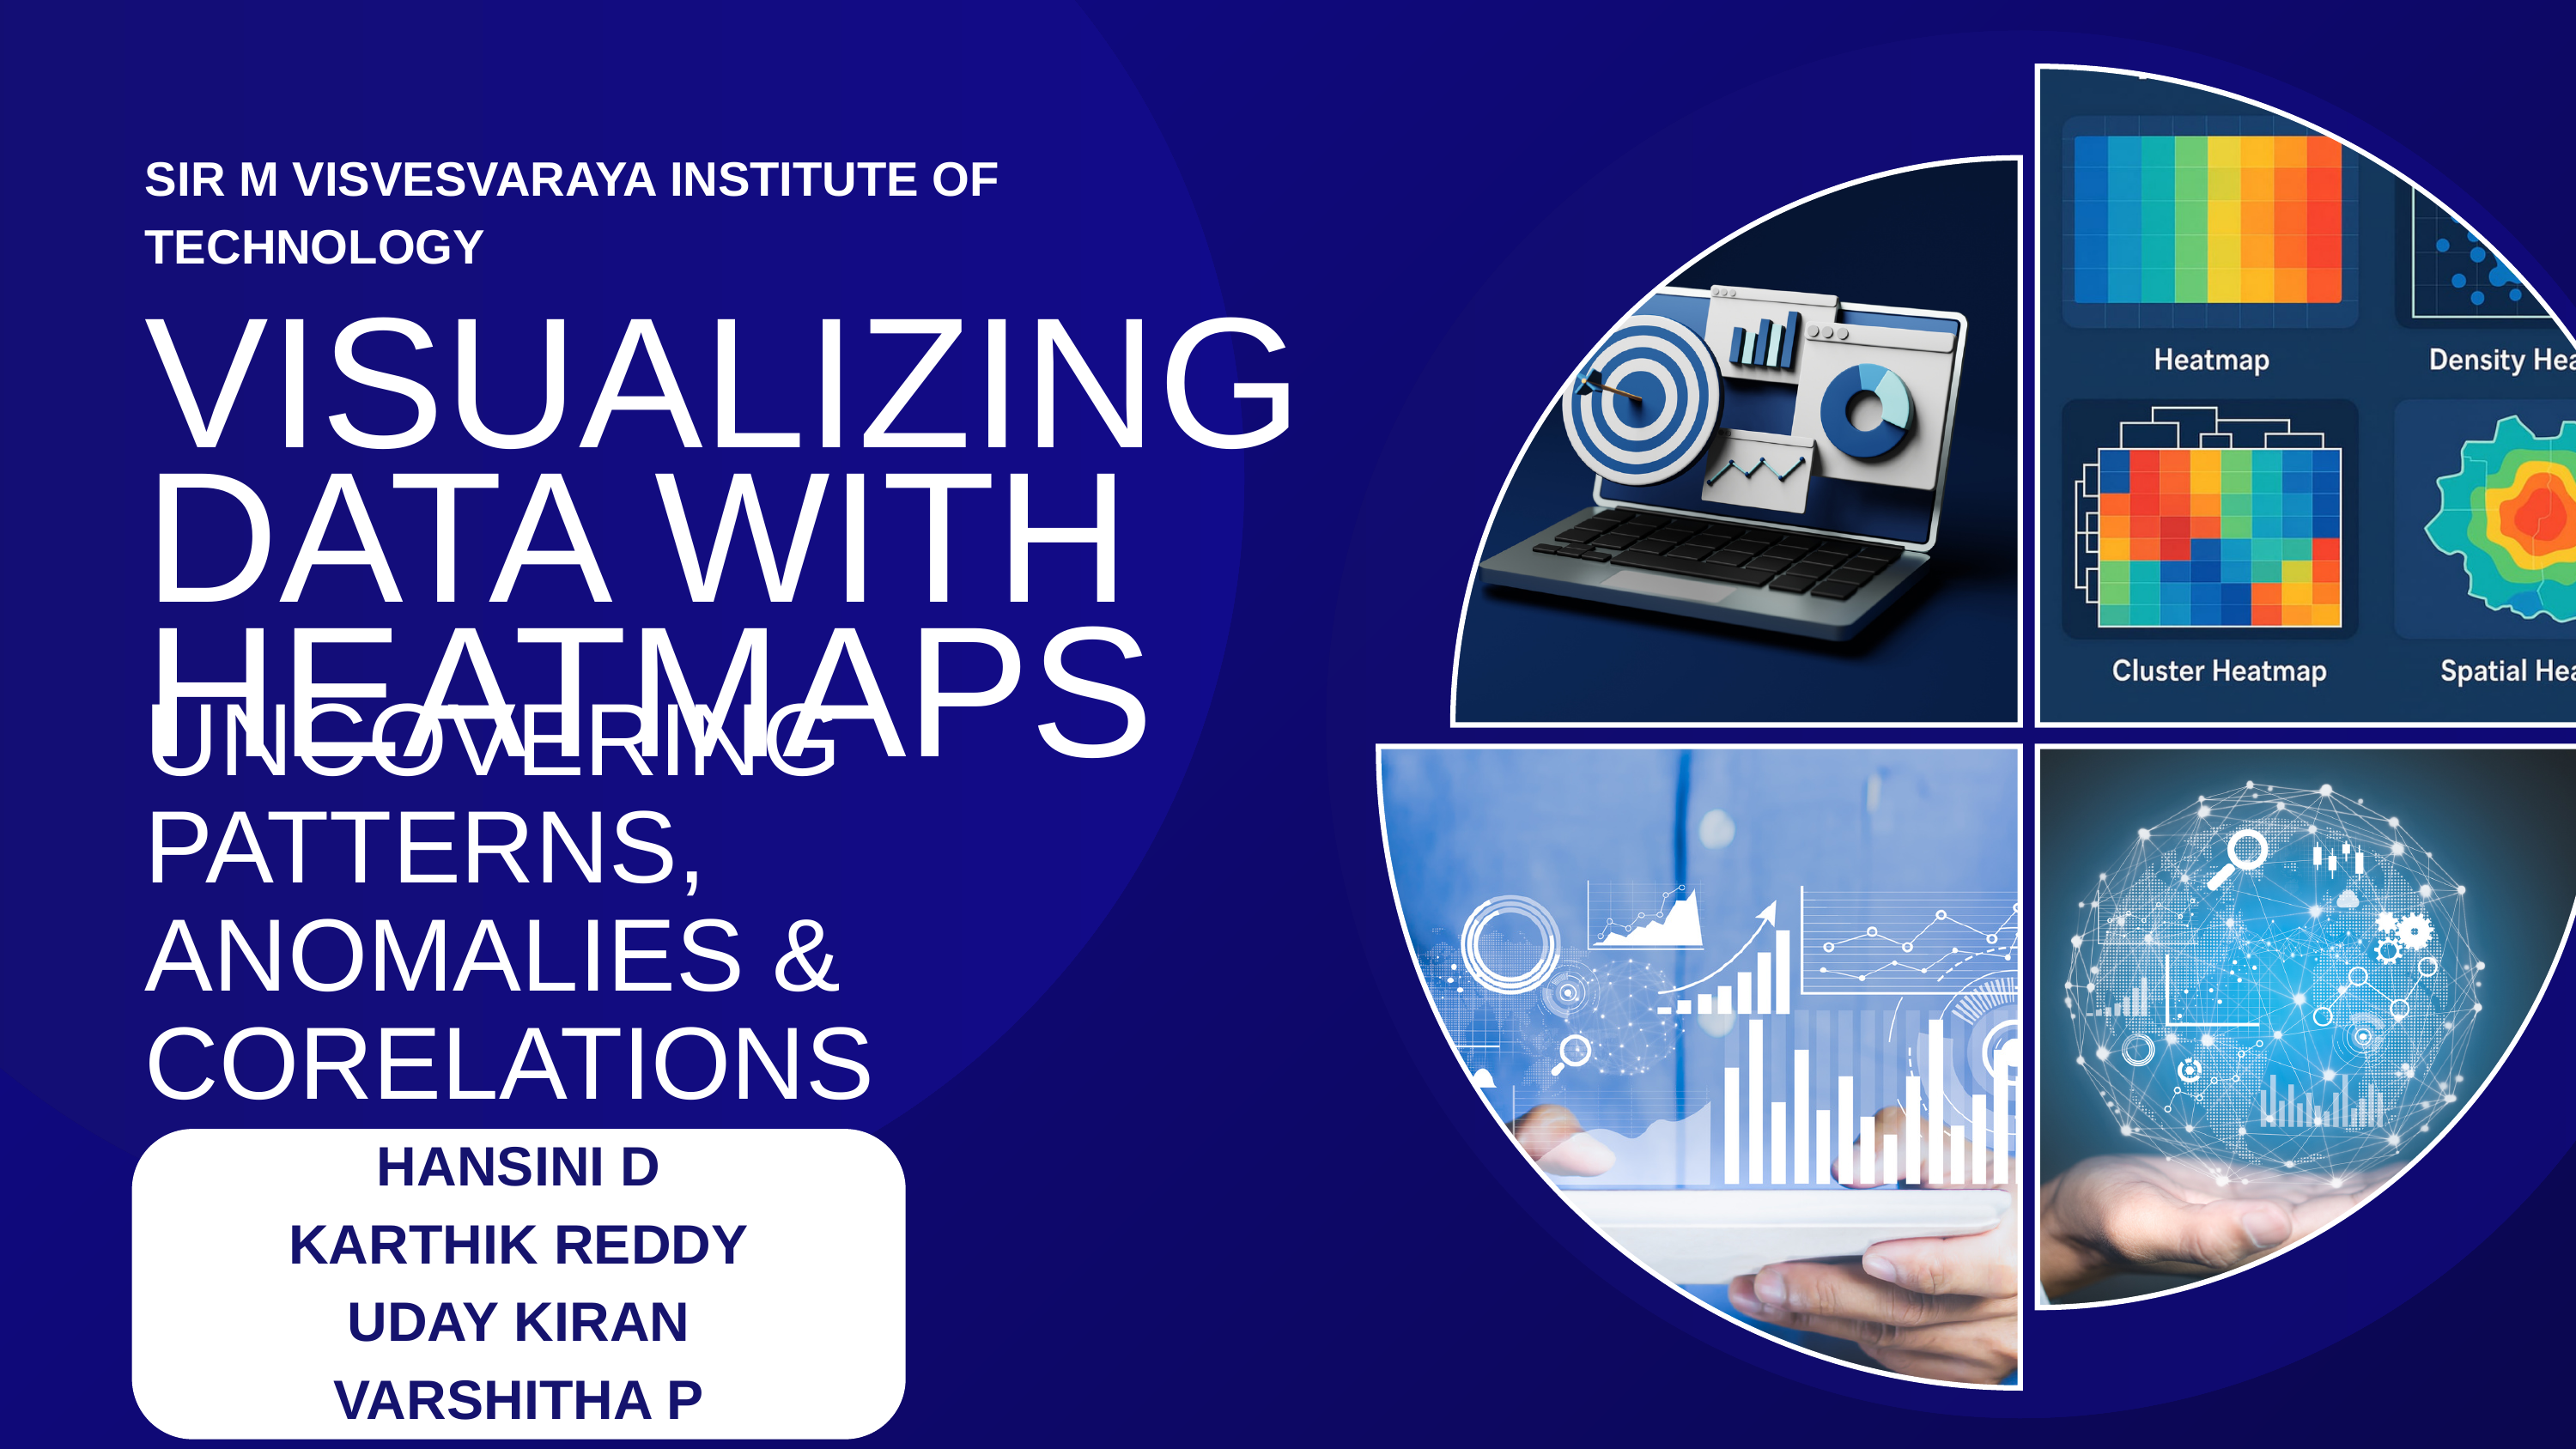

SIR M VISVESVARAYA INSTITUTE OF TECHNOLOGY

VISUALIZING DATA WITH HEATMAPS
UNCOVERING PATTERNS, ANOMALIES & CORELATIONS

HANSINI D
KARTHIK REDDY
UDAY KIRAN
VARSHITHA P